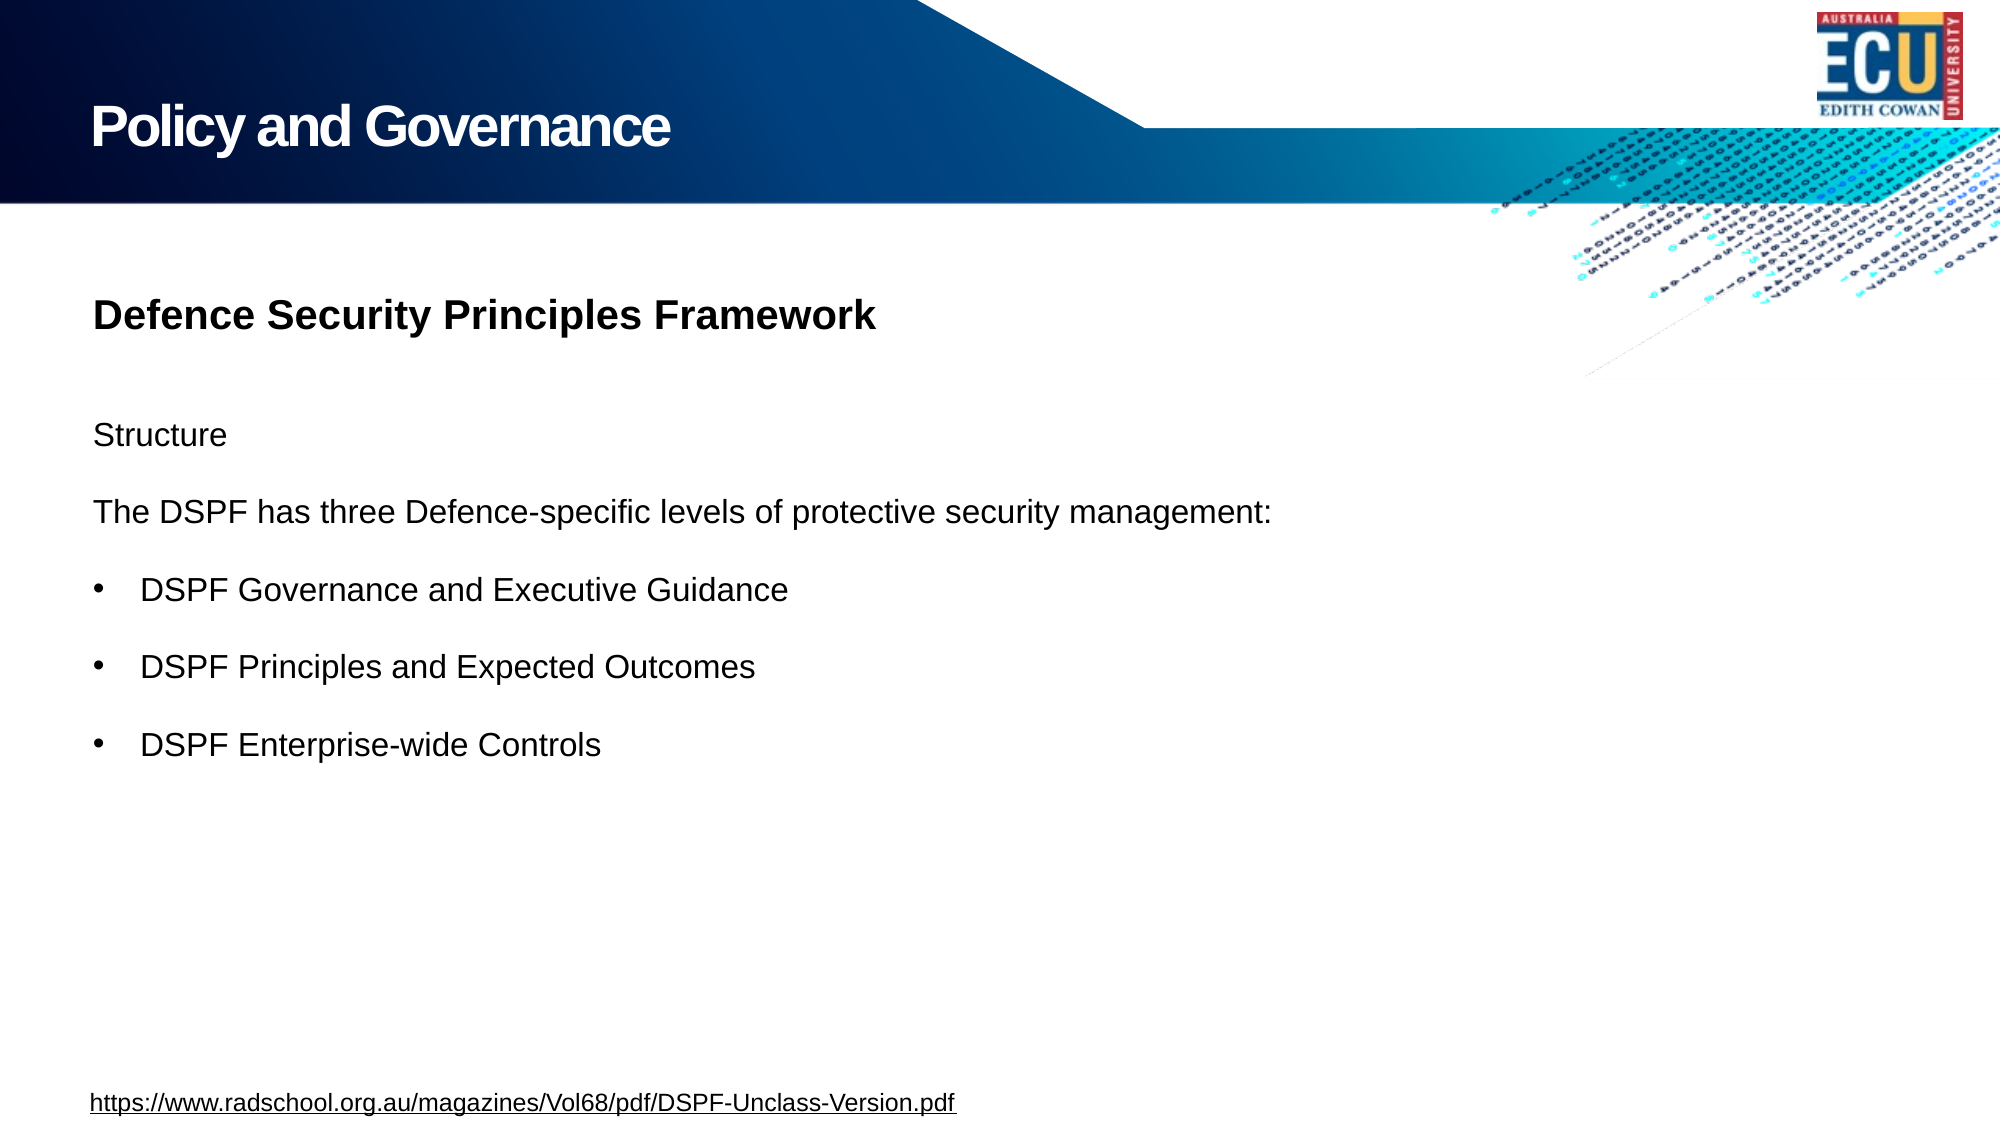

# Policy and Governance
Defence Security Principles Framework

Structure
The DSPF has three Defence-specific levels of protective security management:
DSPF Governance and Executive Guidance
DSPF Principles and Expected Outcomes
DSPF Enterprise-wide Controls
https://www.radschool.org.au/magazines/Vol68/pdf/DSPF-Unclass-Version.pdf